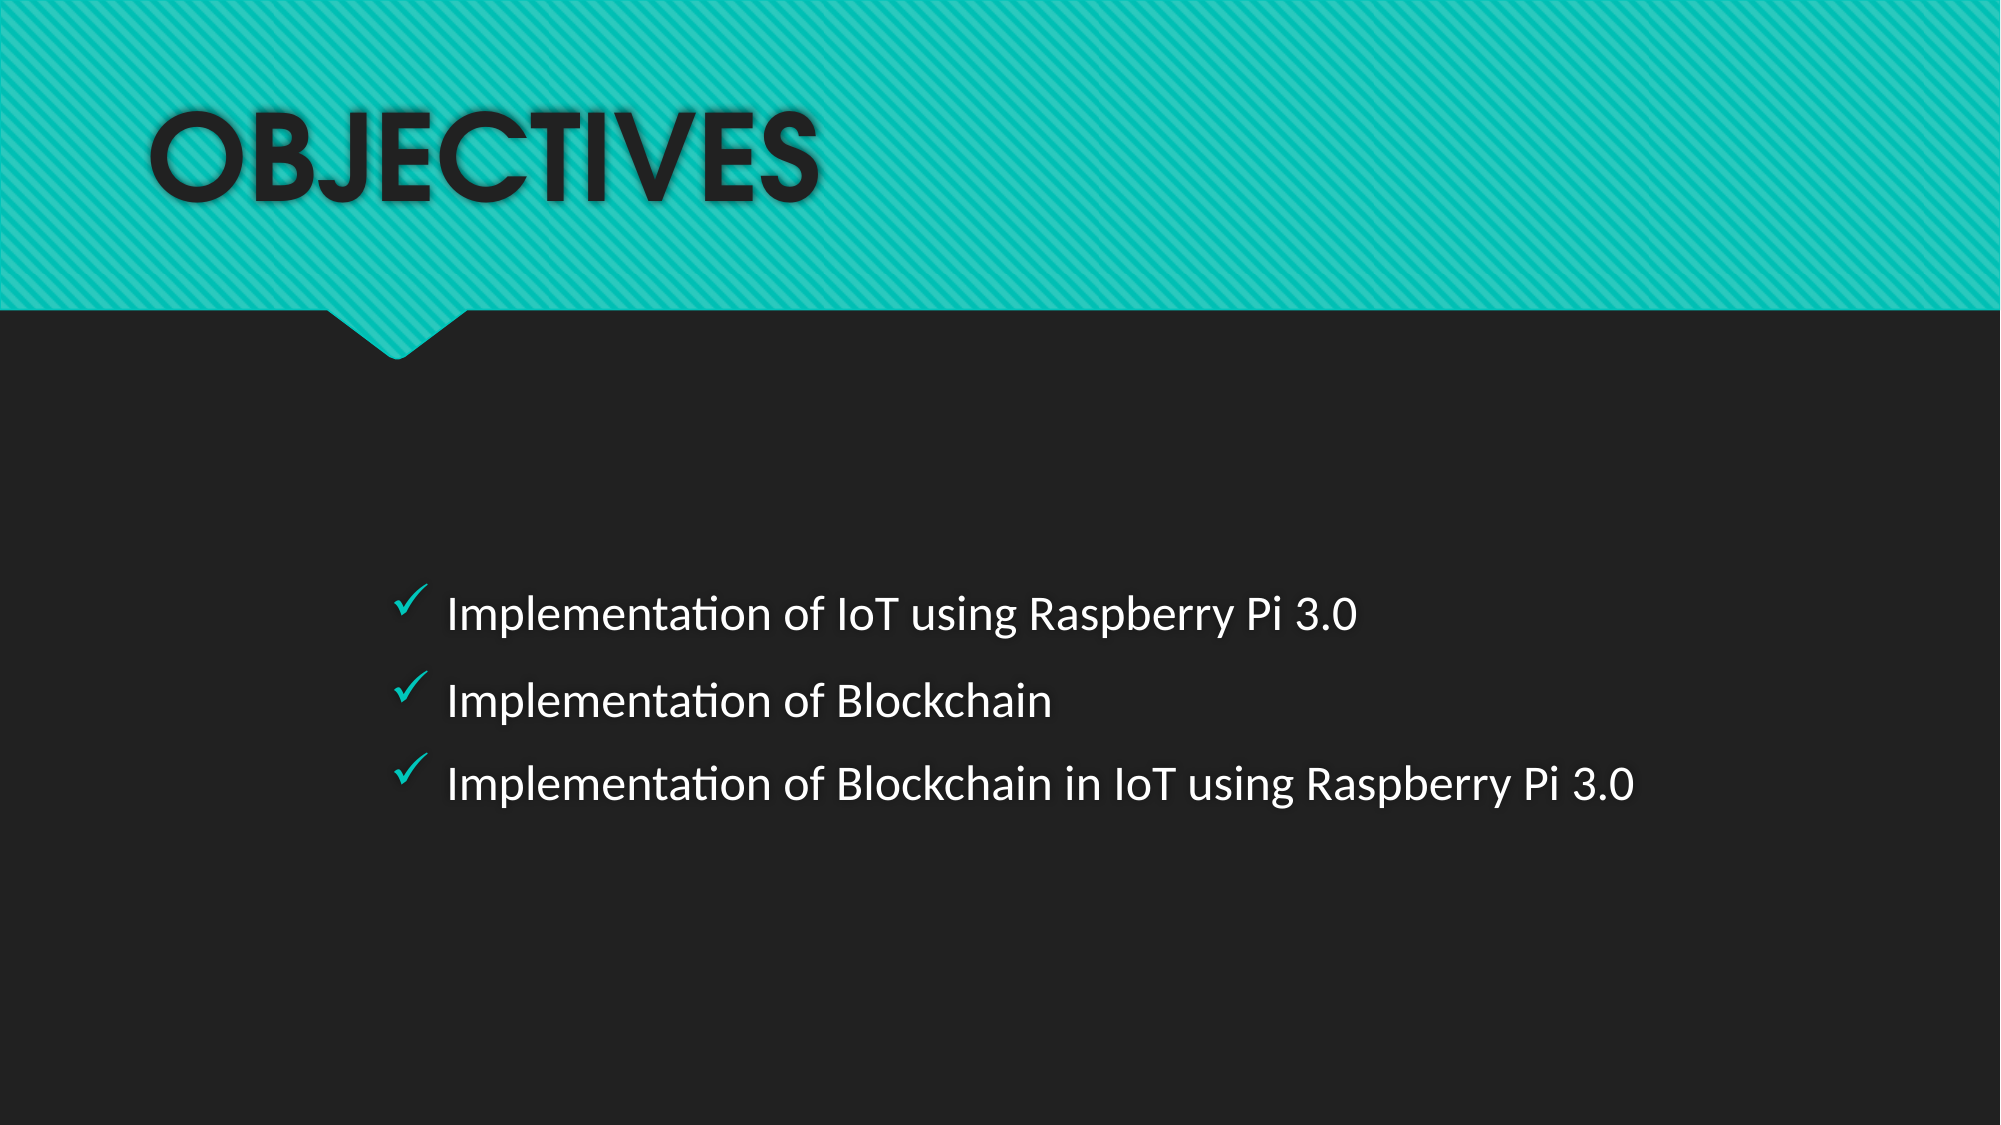

# OBJECTIVES
Implementation of IoT using Raspberry Pi 3.0
Implementation of Blockchain
Implementation of Blockchain in IoT using Raspberry Pi 3.0